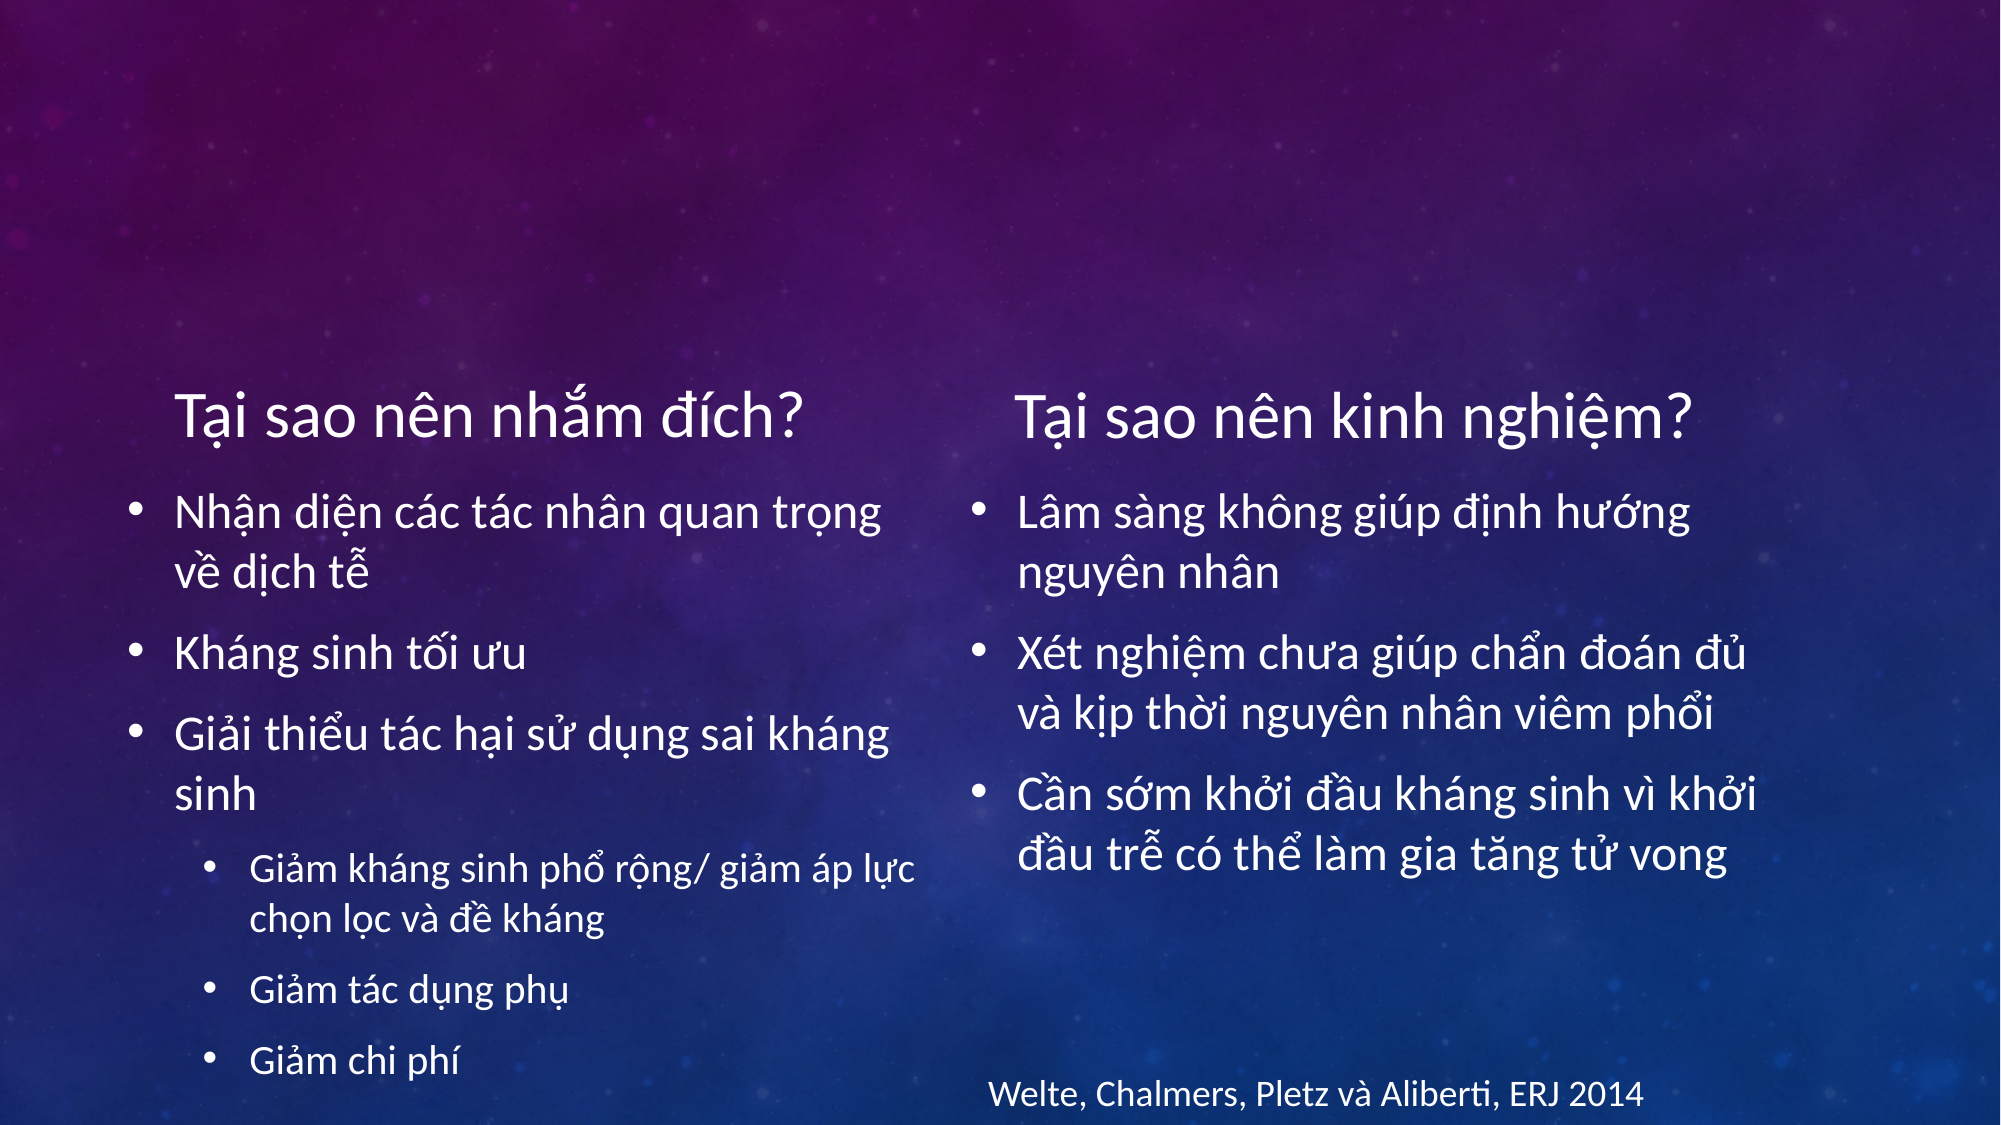

#
Tại sao nên nhắm đích?
Tại sao nên kinh nghiệm?
Nhận diện các tác nhân quan trọng về dịch tễ
Kháng sinh tối ưu
Giải thiểu tác hại sử dụng sai kháng sinh
Giảm kháng sinh phổ rộng/ giảm áp lực chọn lọc và đề kháng
Giảm tác dụng phụ
Giảm chi phí
Lâm sàng không giúp định hướng nguyên nhân
Xét nghiệm chưa giúp chẩn đoán đủ và kịp thời nguyên nhân viêm phổi
Cần sớm khởi đầu kháng sinh vì khởi đầu trễ có thể làm gia tăng tử vong

Welte, Chalmers, Pletz và Aliberti, ERJ 2014